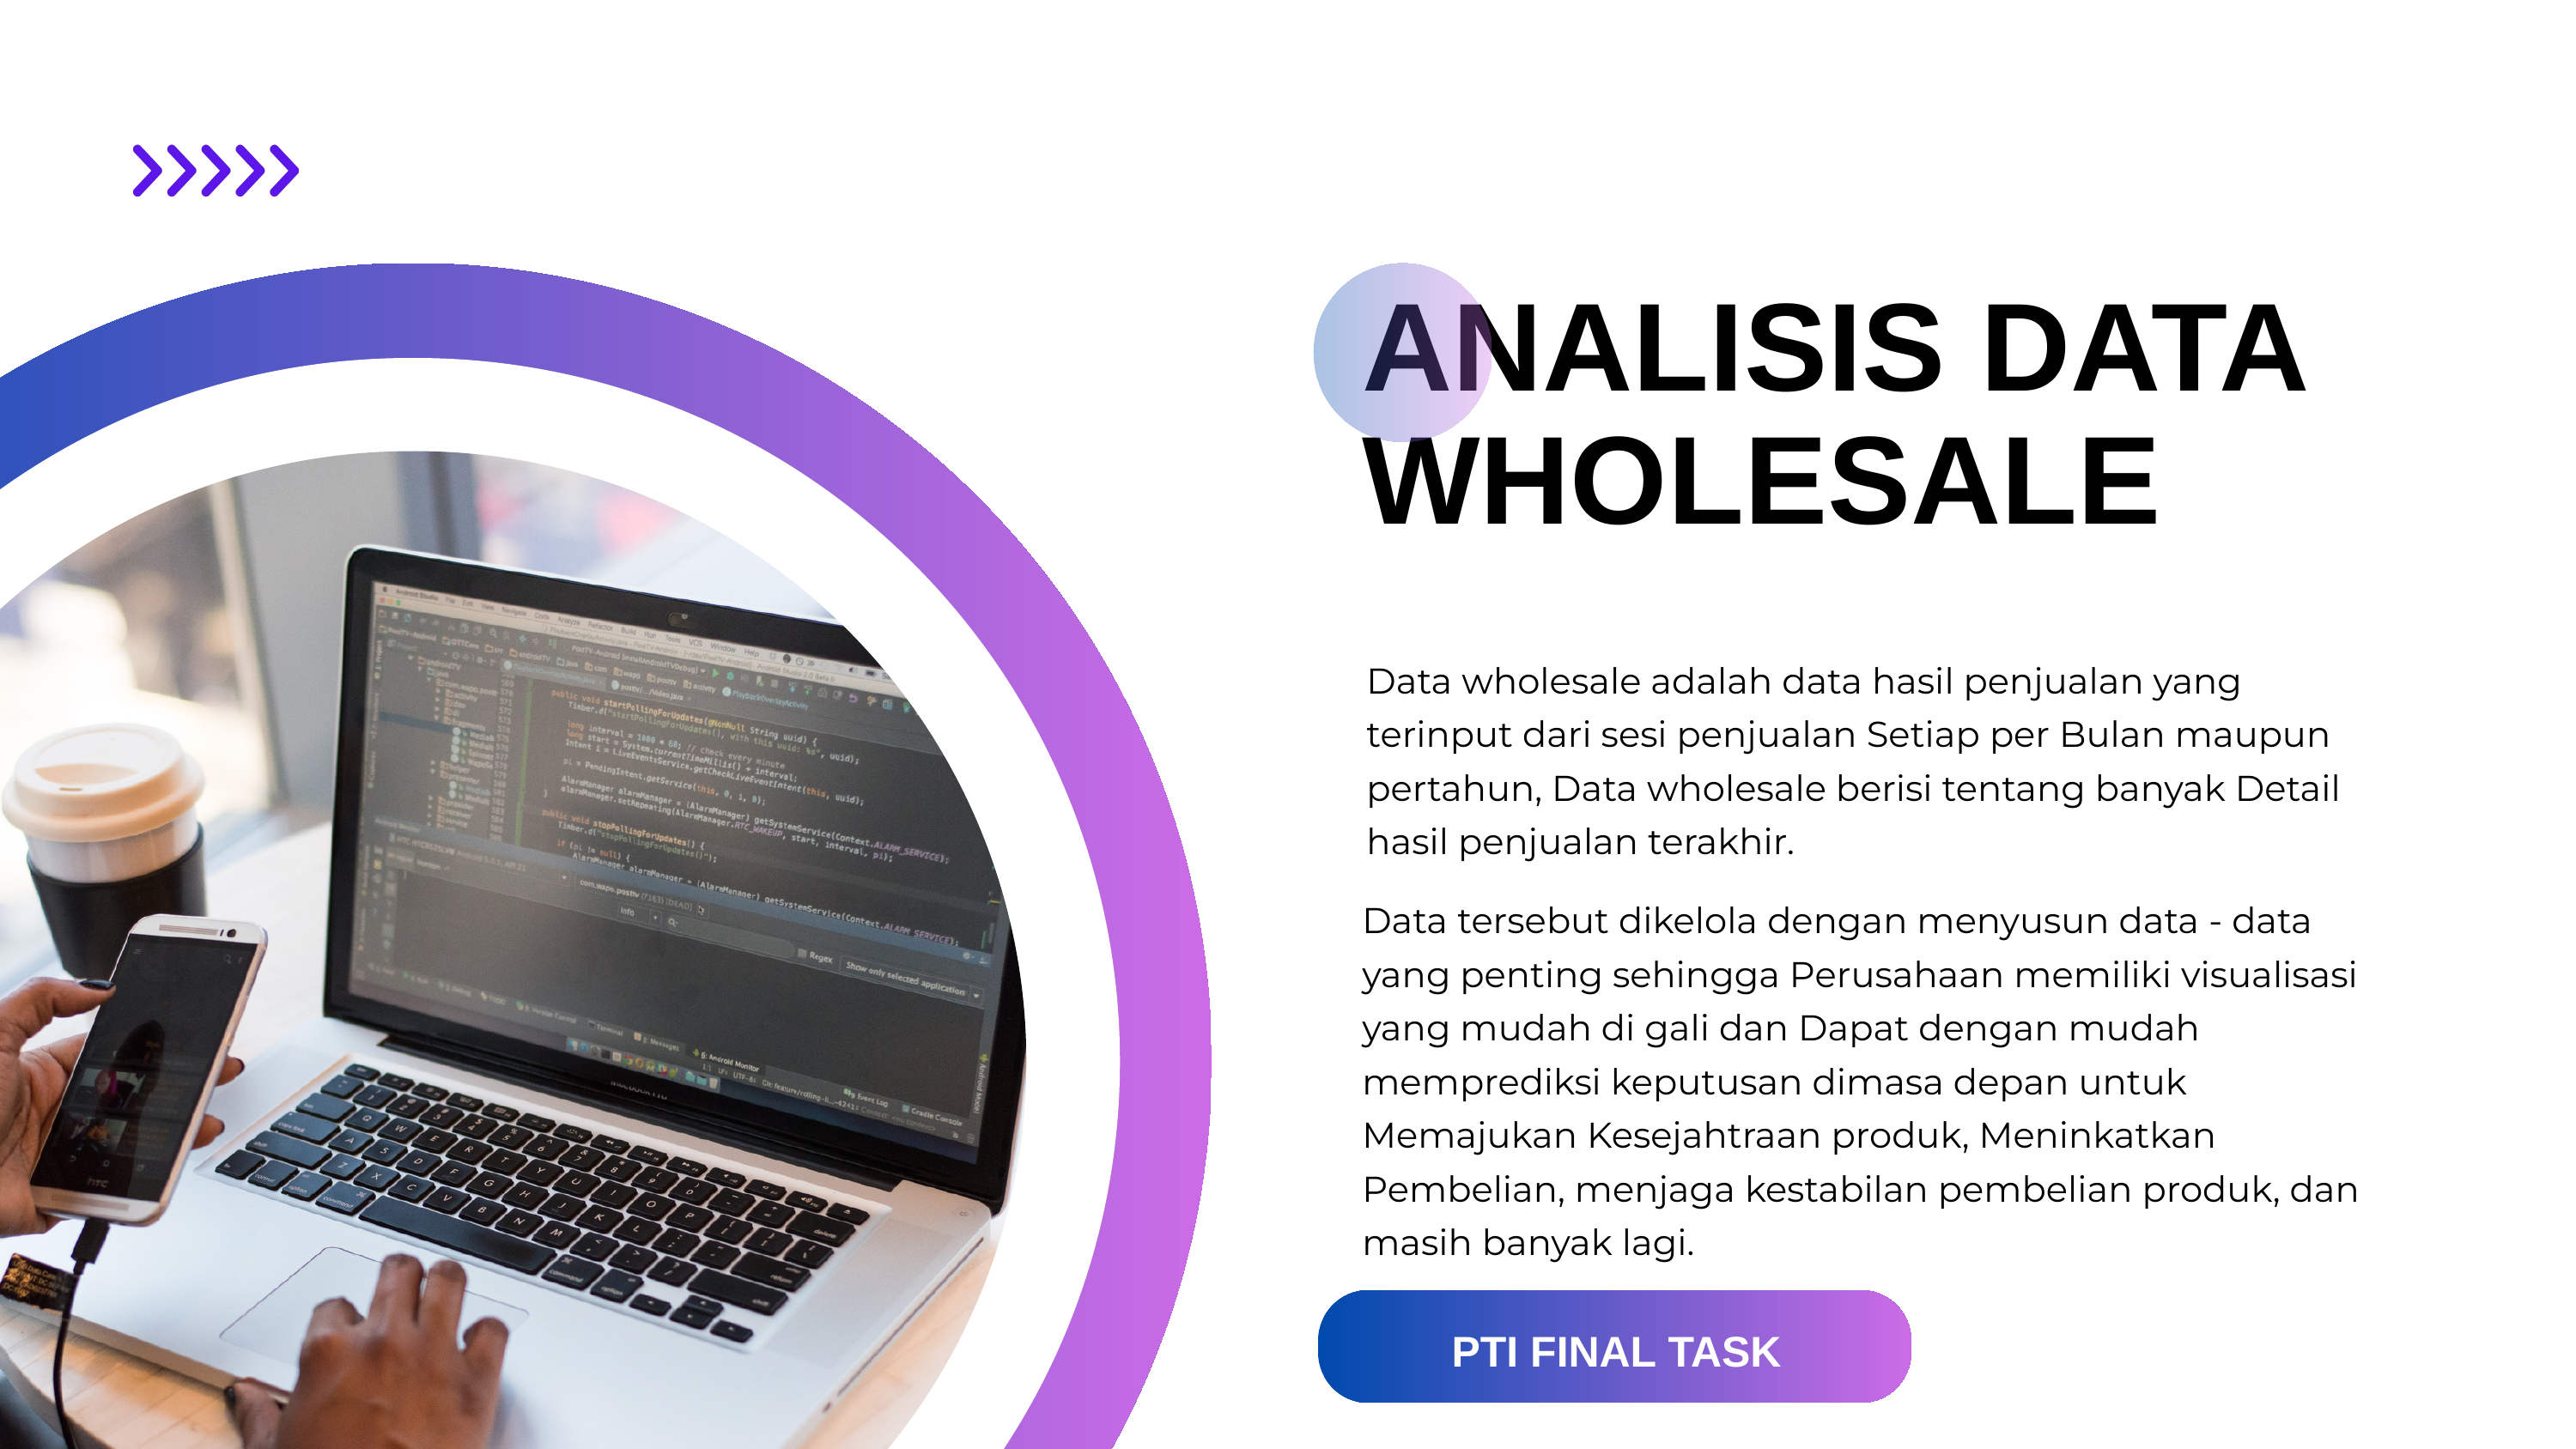

ANALISIS DATA WHOLESALE

Data wholesale adalah data hasil penjualan yang terinput dari sesi penjualan Setiap per Bulan maupun pertahun, Data wholesale berisi tentang banyak Detail  hasil penjualan terakhir.
Data tersebut dikelola dengan menyusun data - data yang penting sehingga Perusahaan memiliki visualisasi yang mudah di gali dan Dapat dengan mudah memprediksi keputusan dimasa depan untuk Memajukan Kesejahtraan produk, Meninkatkan Pembelian, menjaga kestabilan pembelian produk, dan masih banyak lagi.

PTI FINAL TASK